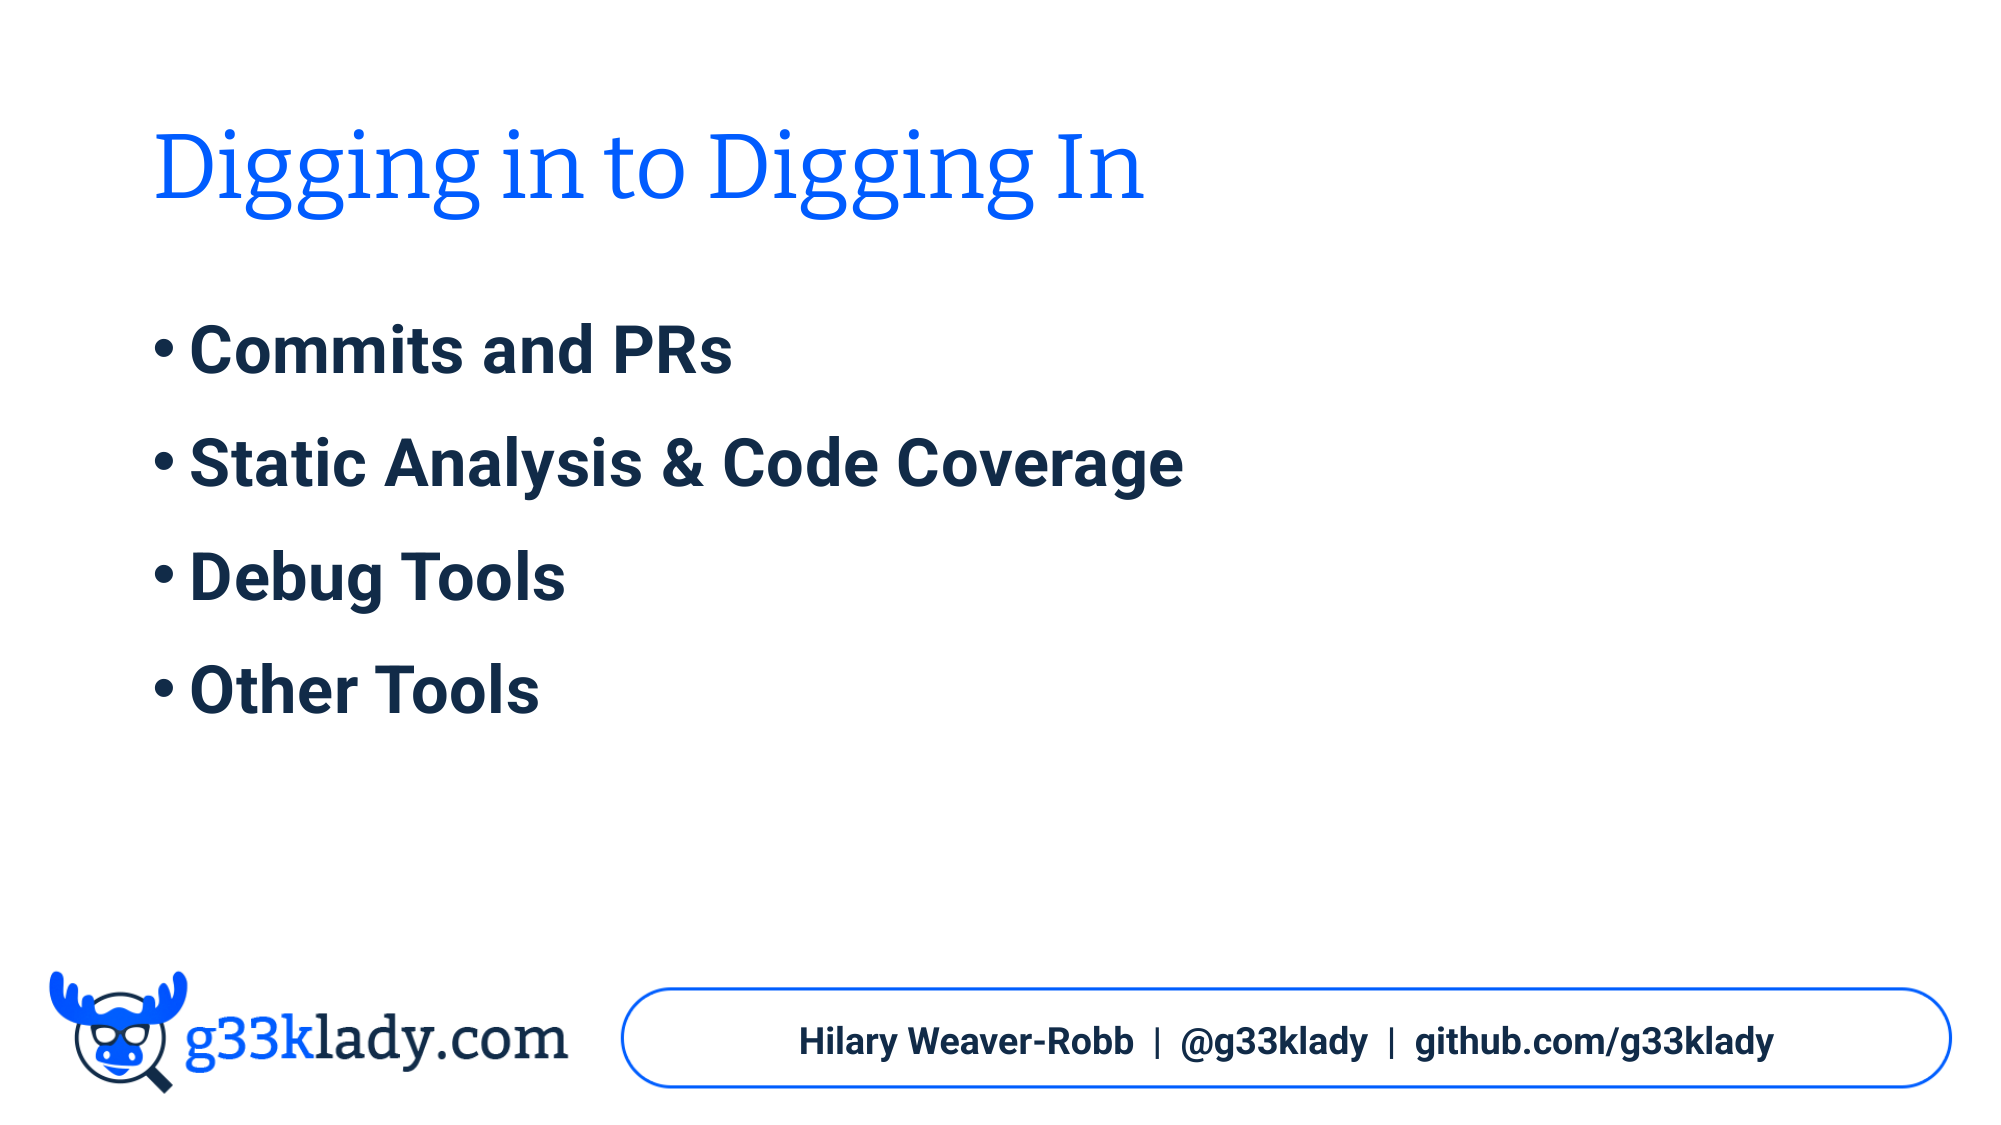

# Digging in to Digging In
Commits and PRs
Static Analysis & Code Coverage
Debug Tools
Other Tools
Hilary Weaver-Robb  |  @g33klady  |  github.com/g33klady